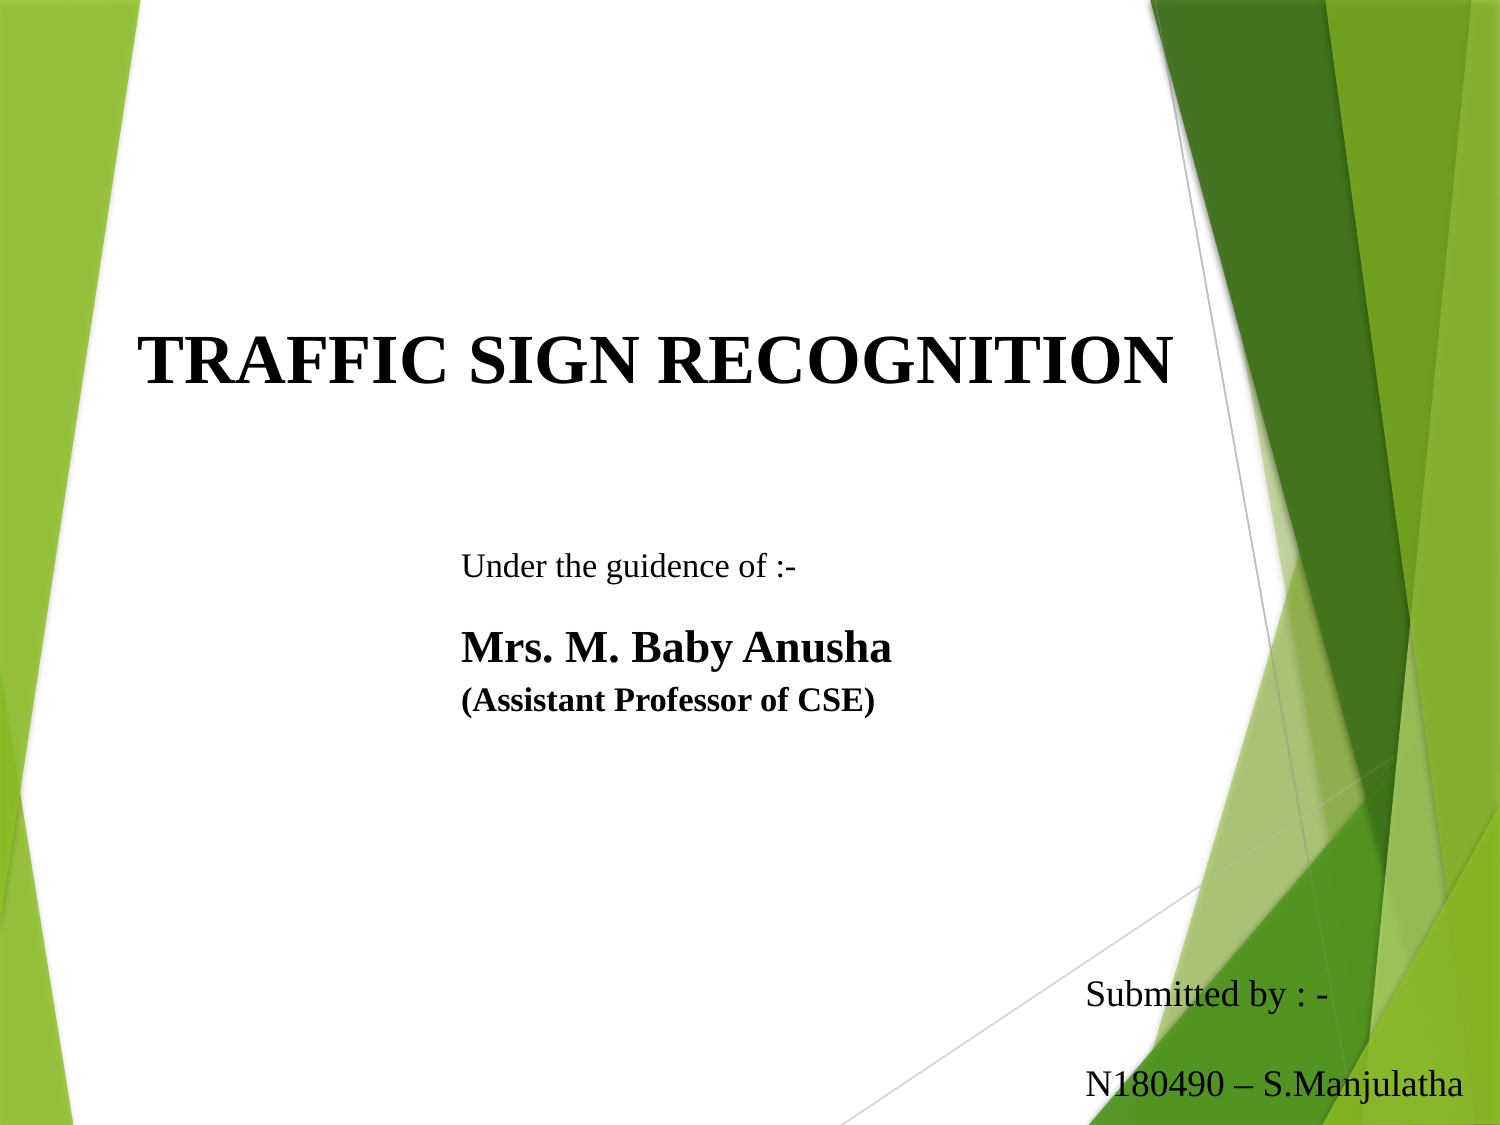

# TRAFFIC SIGN RECOGNITION
Under the guidence of :-

Mrs. M. Baby Anusha
(Assistant Professor of CSE)

Submitted by : -

N180490 – S.Manjulatha